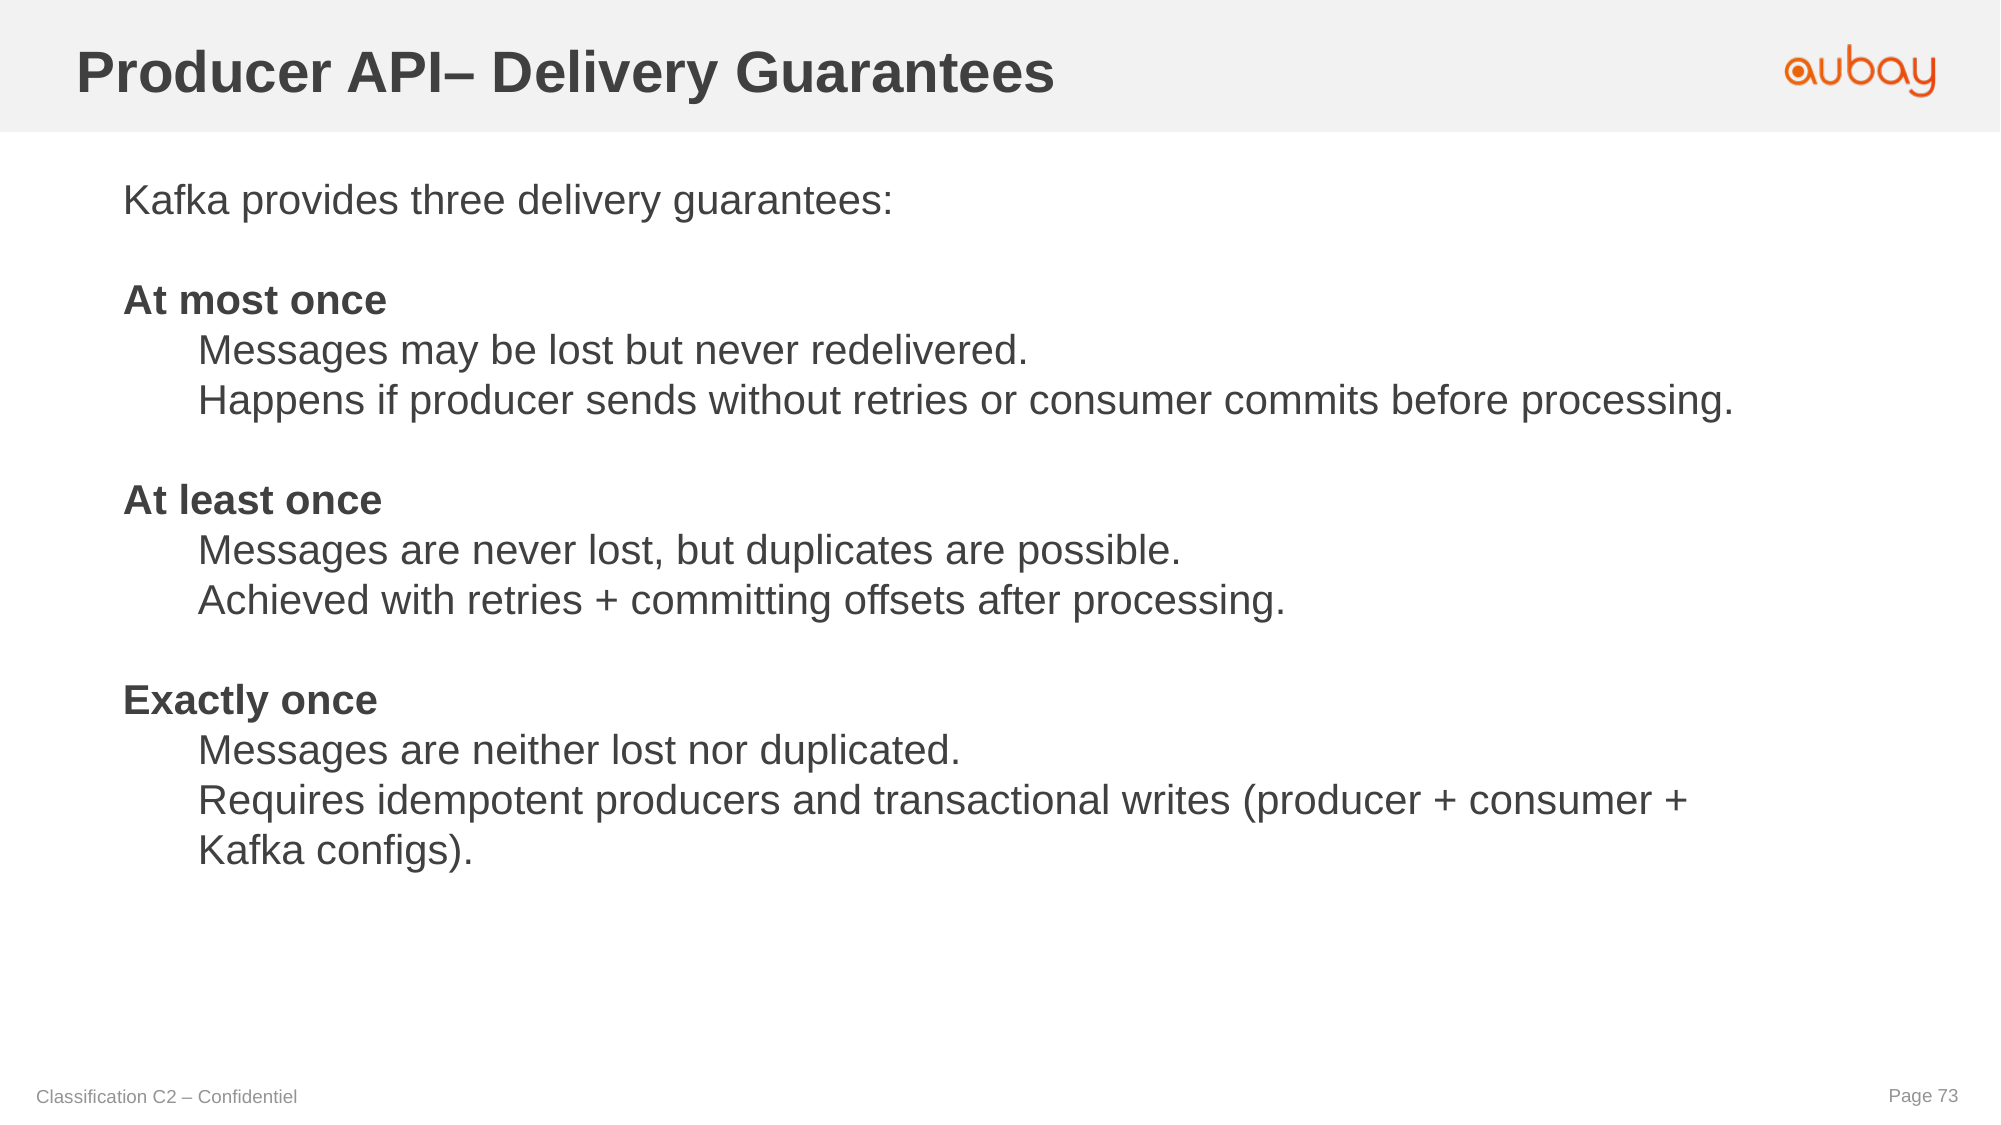

Producer API– Delivery Guarantees
Kafka provides three delivery guarantees:

At most once
Messages may be lost but never redelivered.
Happens if producer sends without retries or consumer commits before processing.

At least once
Messages are never lost, but duplicates are possible.
Achieved with retries + committing offsets after processing.

Exactly once
Messages are neither lost nor duplicated.
Requires idempotent producers and transactional writes (producer + consumer + Kafka configs).